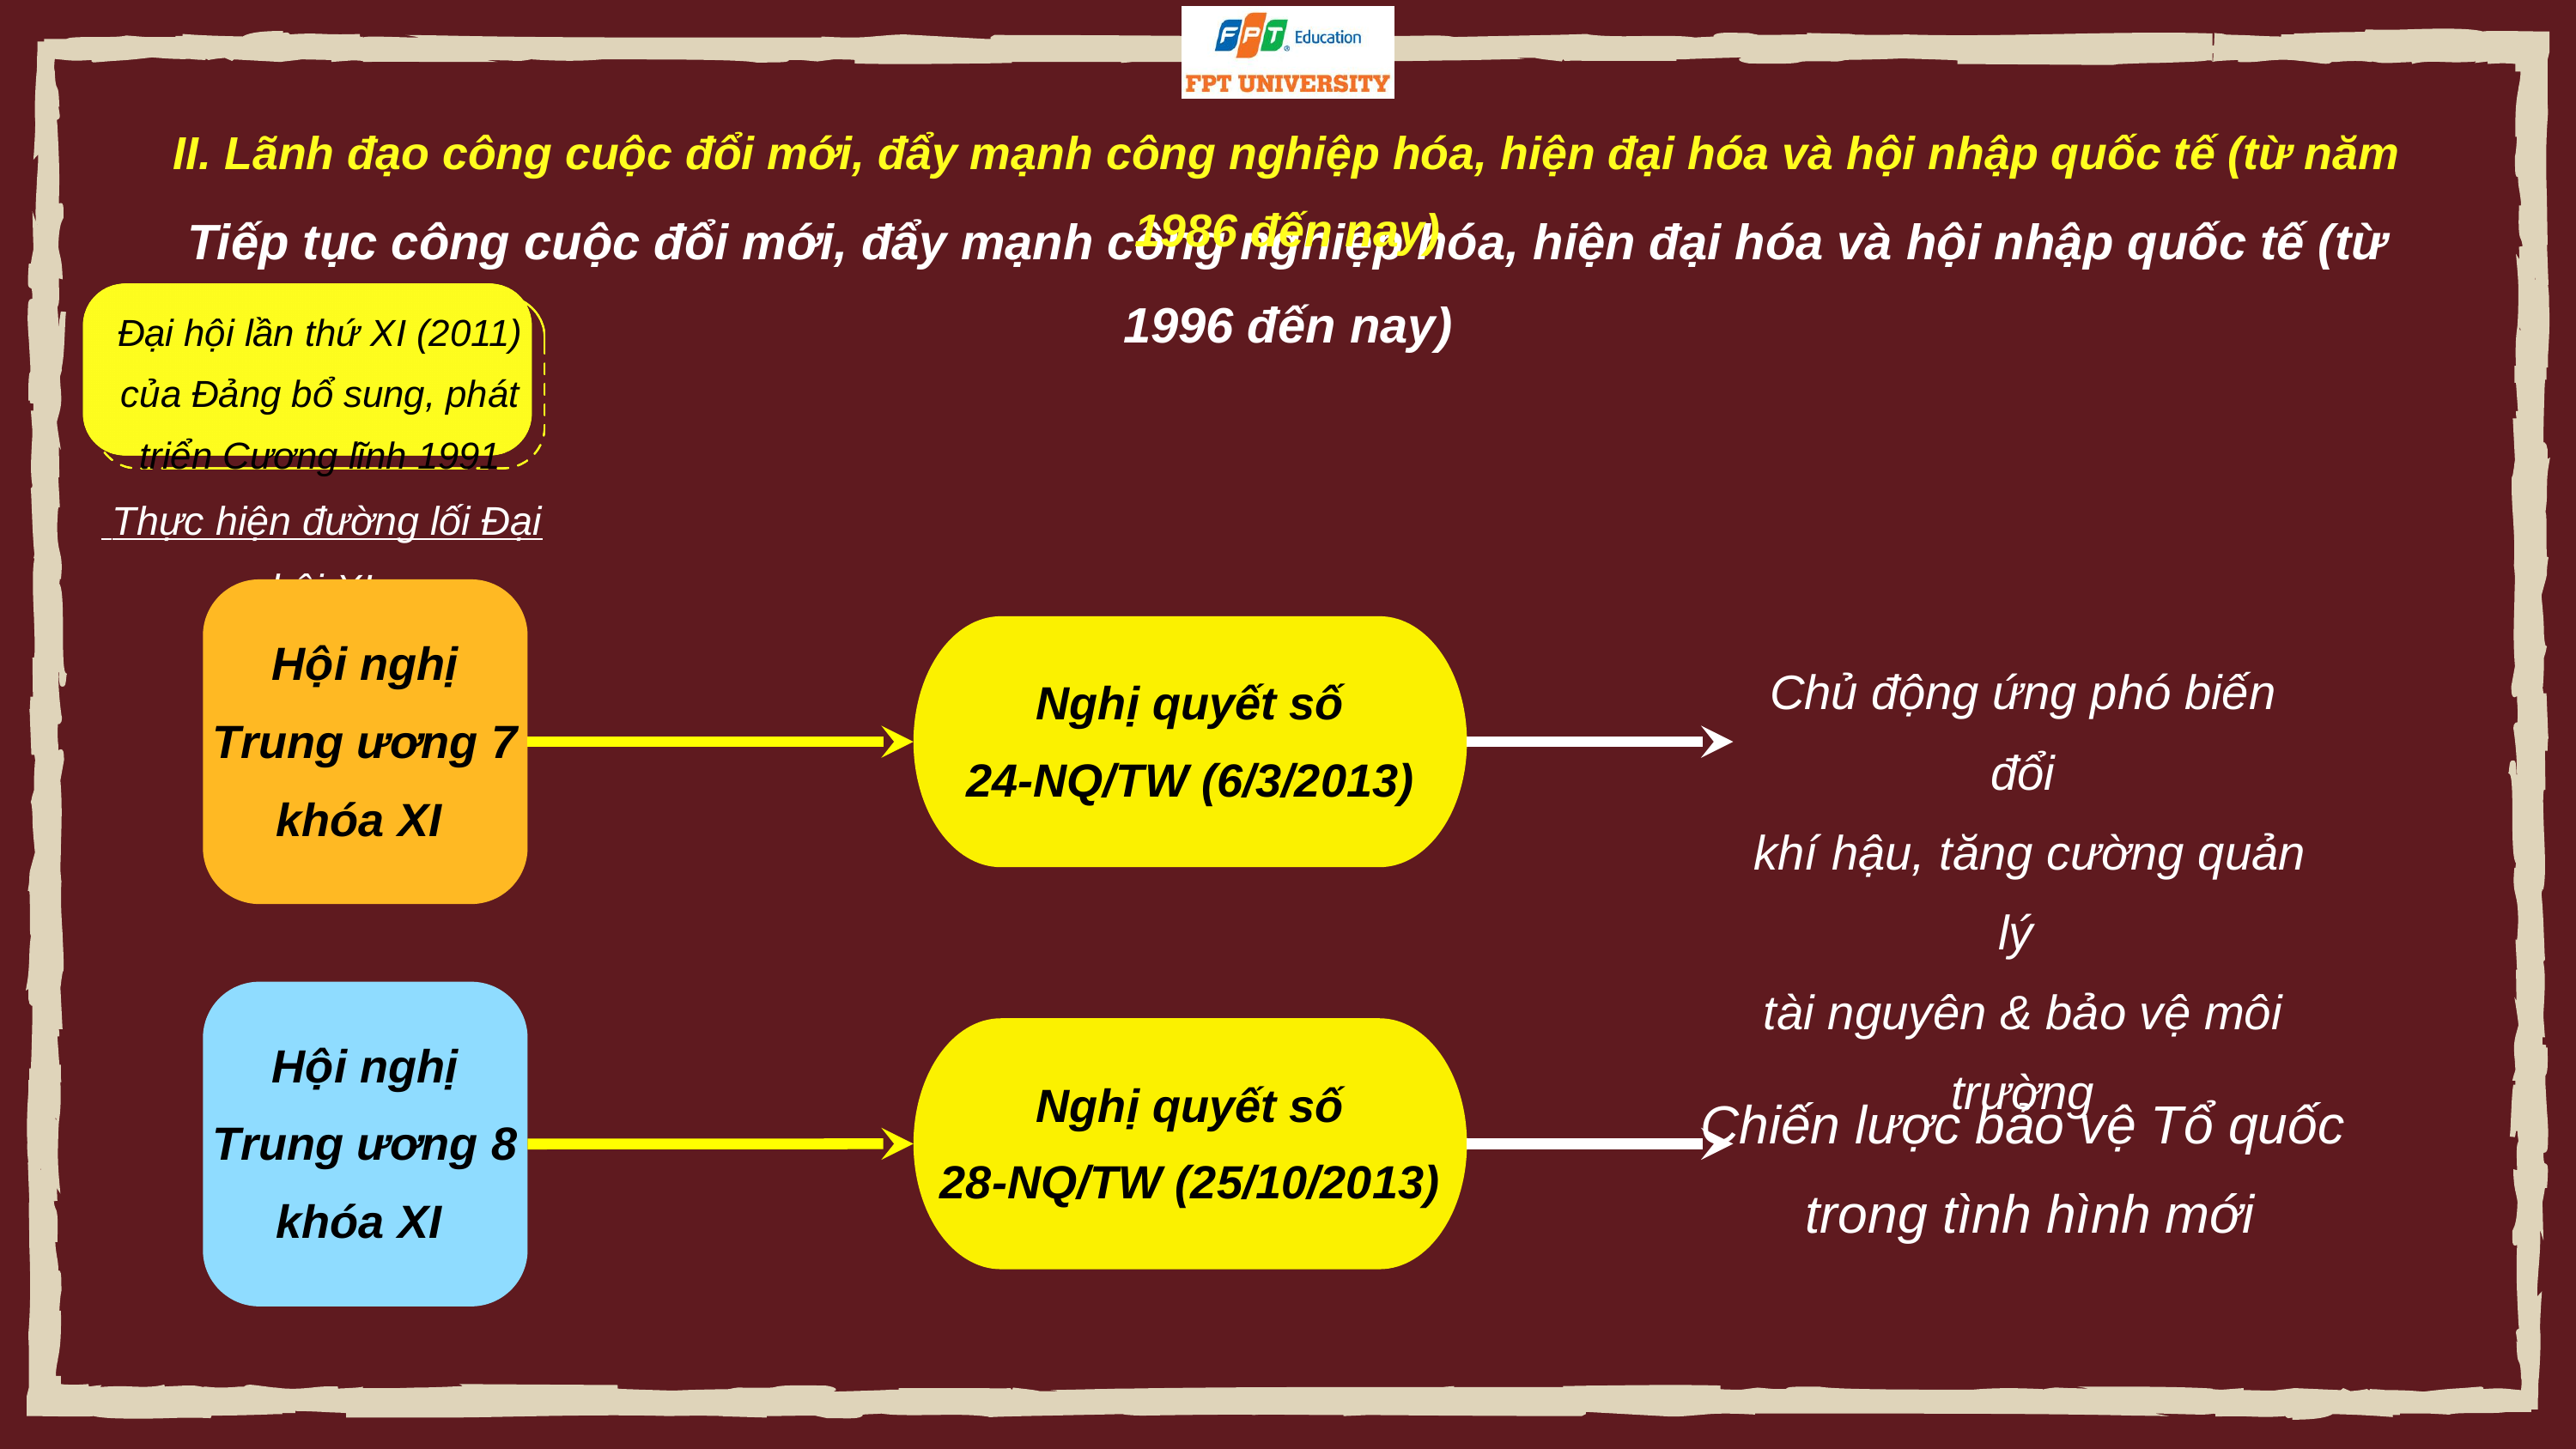

II. Lãnh đạo công cuộc đổi mới, đẩy mạnh công nghiệp hóa, hiện đại hóa và hội nhập quốc tế (từ năm 1986 đến nay)
Tiếp tục công cuộc đổi mới, đẩy mạnh công nghiệp hóa, hiện đại hóa và hội nhập quốc tế (từ 1996 đến nay)

Đại hội lần thứ XI (2011)
của Đảng bổ sung, phát triển Cương lĩnh 1991
 Thực hiện đường lối Đại hội XI

Hội nghị Trung ương 7 khóa XI

Nghị quyết số 24-NQ/TW (6/3/2013)
Chủ động ứng phó biến đổi
 khí hậu, tăng cường quản lý
tài nguyên & bảo vệ môi trường

Hội nghị Trung ương 8 khóa XI

Nghị quyết số 28-NQ/TW (25/10/2013)
Chiến lược bảo vệ Tổ quốc
 trong tình hình mới